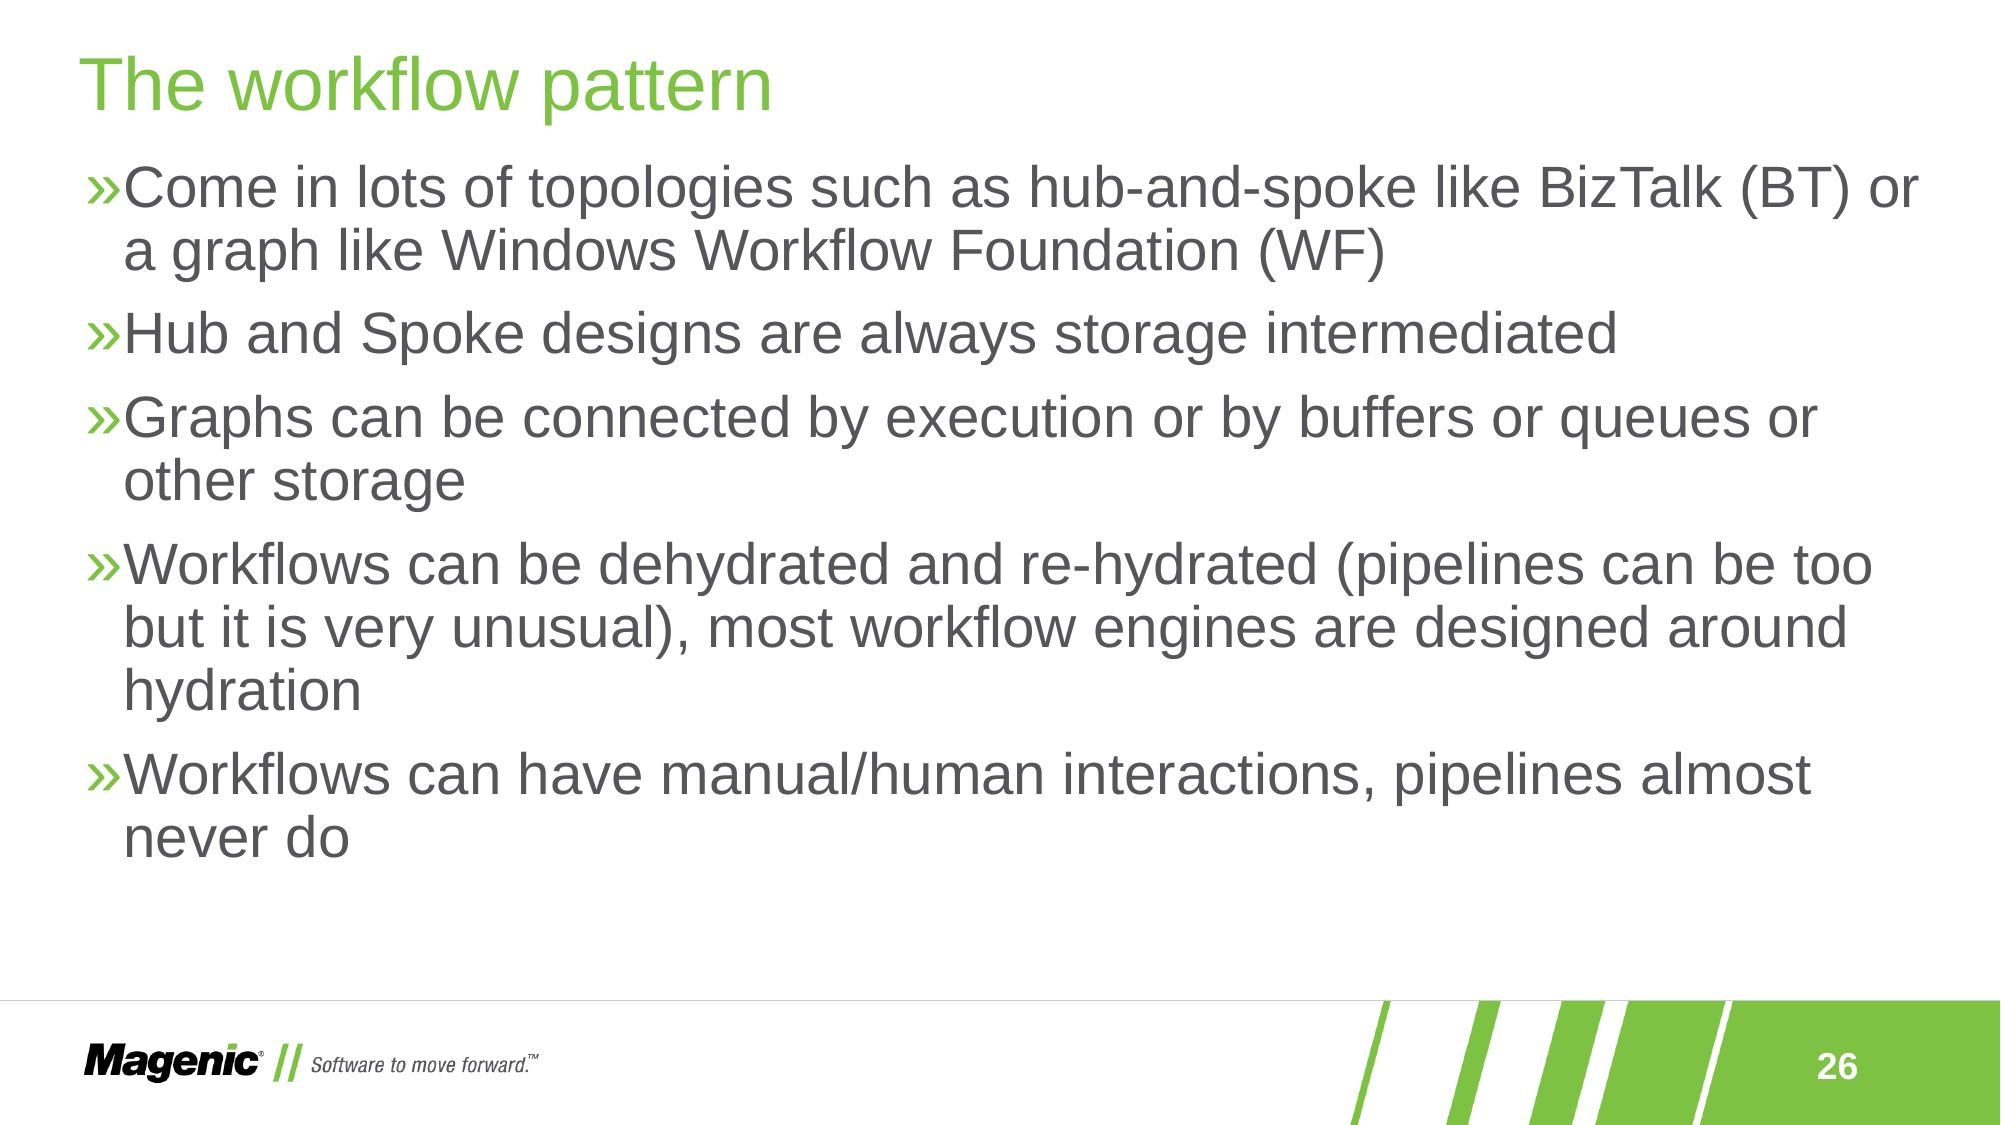

# The workflow pattern
Come in lots of topologies such as hub-and-spoke like BizTalk (BT) or a graph like Windows Workflow Foundation (WF)
Hub and Spoke designs are always storage intermediated
Graphs can be connected by execution or by buffers or queues or other storage
Workflows can be dehydrated and re-hydrated (pipelines can be too but it is very unusual), most workflow engines are designed around hydration
Workflows can have manual/human interactions, pipelines almost never do